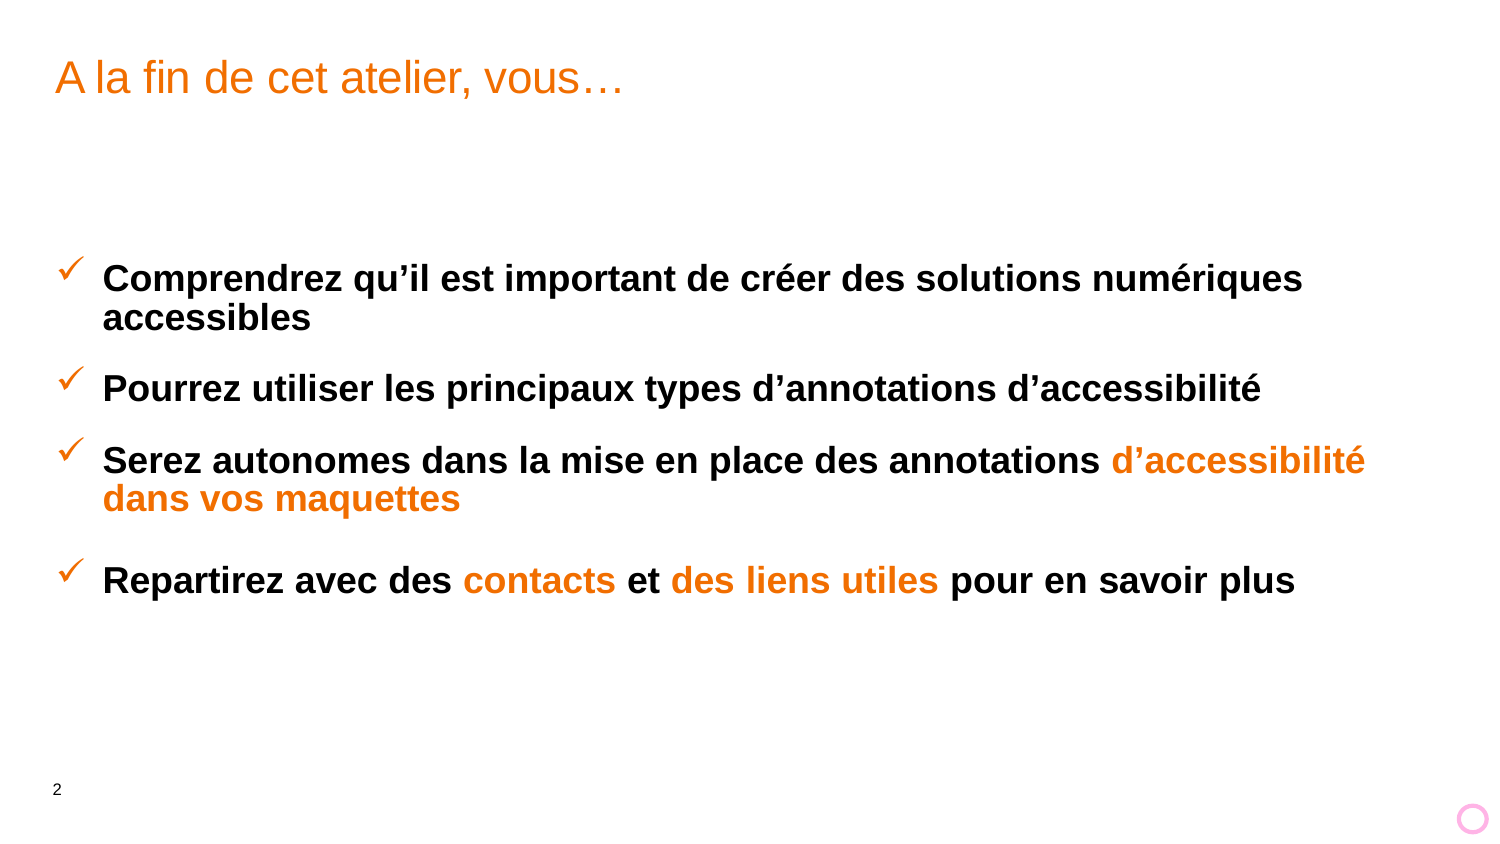

# A la fin de cet atelier, vous…

Comprendrez qu’il est important de créer des solutions numériques accessibles
Pourrez utiliser les principaux types d’annotations d’accessibilité
Serez autonomes dans la mise en place des annotations d’accessibilité dans vos maquettes
Repartirez avec des contacts et des liens utiles pour en savoir plus